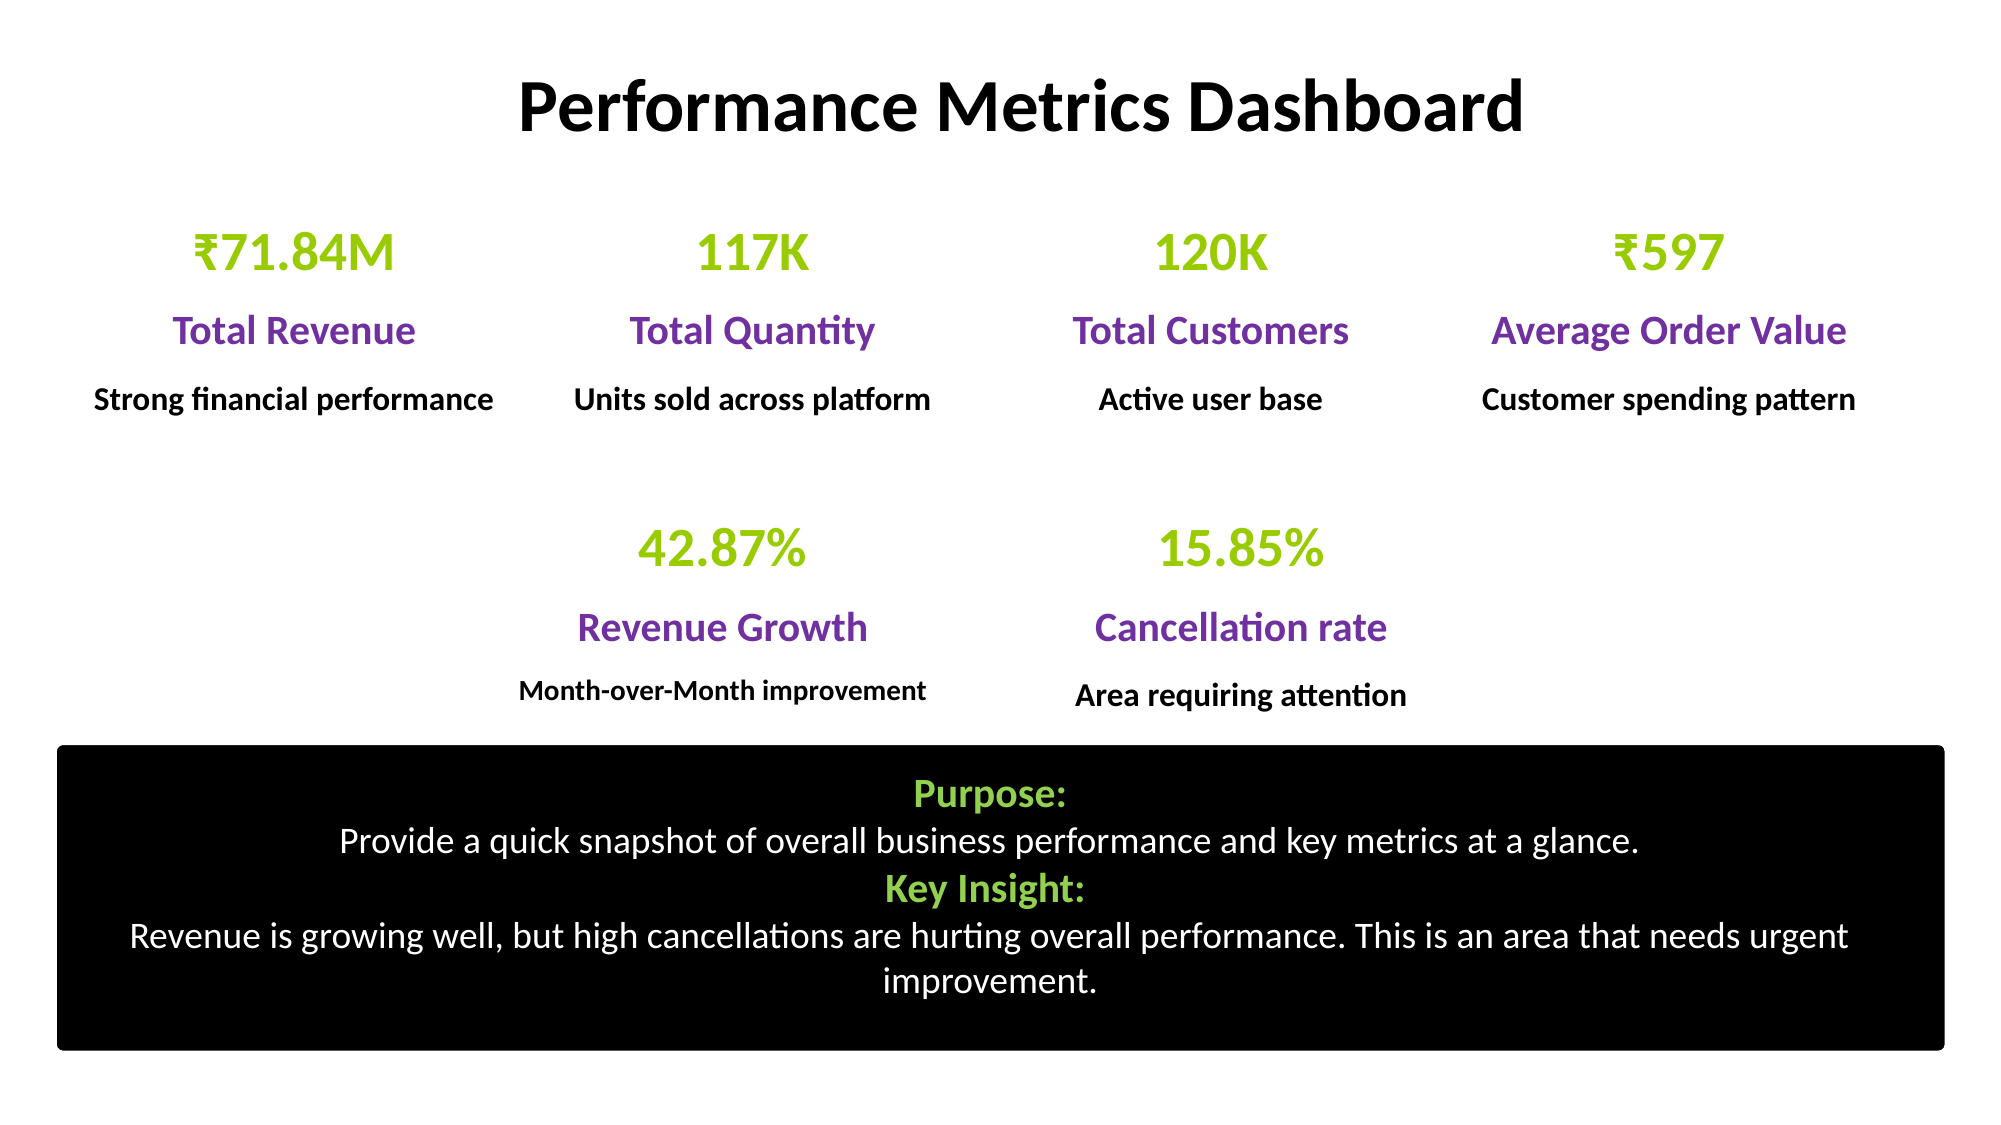

Performance Metrics Dashboard
₹71.84M
117K
120K
₹597
Total Revenue
Total Quantity
Total Customers
Average Order Value
Strong financial performance
Units sold across platform
Active user base
Customer spending pattern
42.87%
15.85%
Revenue Growth
Cancellation rate
Month-over-Month improvement
Area requiring attention

Purpose:
Provide a quick snapshot of overall business performance and key metrics at a glance.
Key Insight:
Revenue is growing well, but high cancellations are hurting overall performance. This is an area that needs urgent improvement.